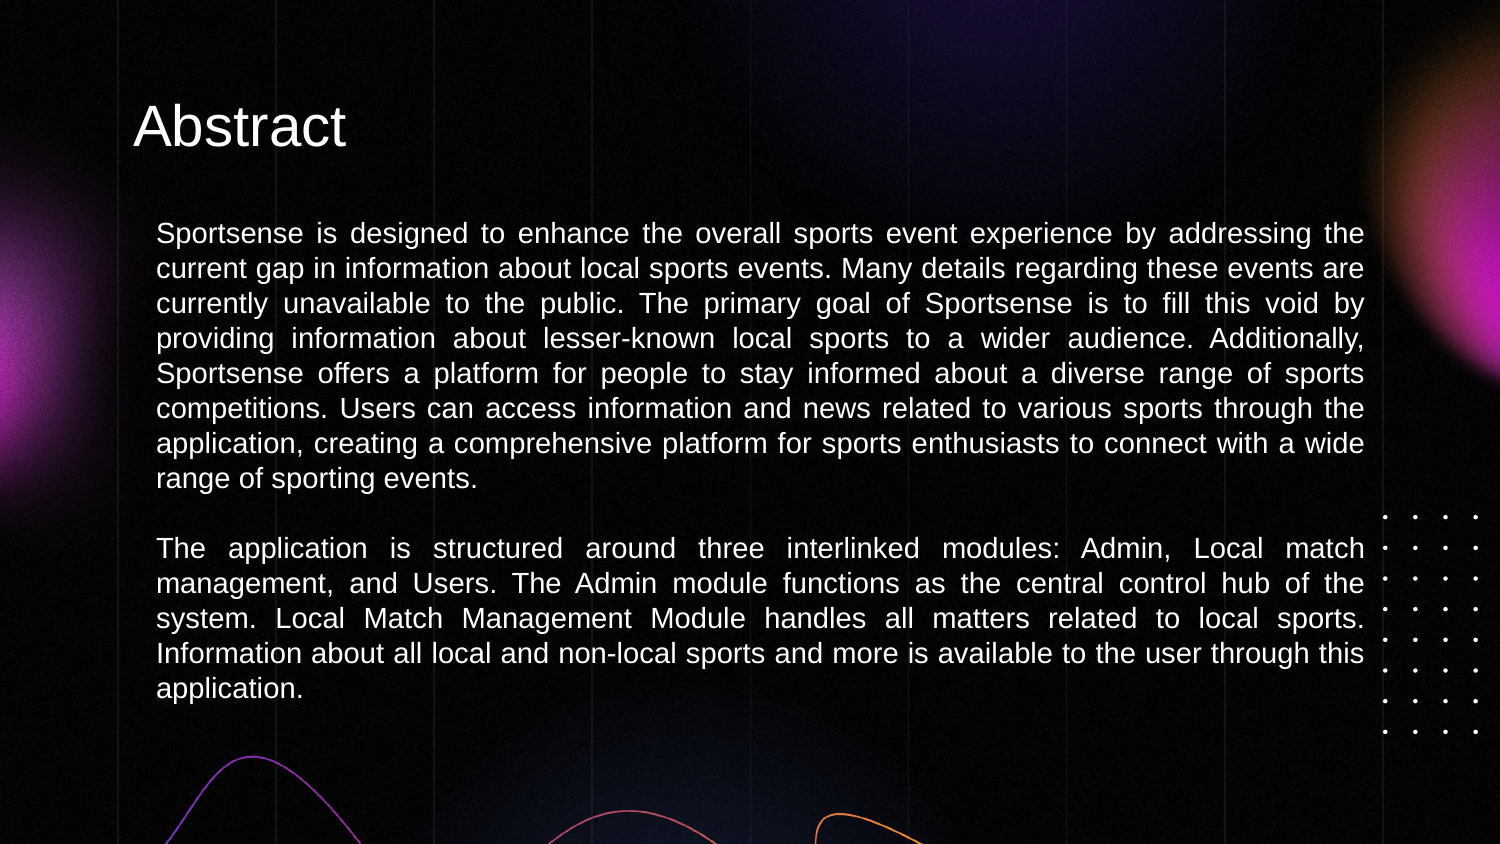

# Abstract
Sportsense is designed to enhance the overall sports event experience by addressing the current gap in information about local sports events. Many details regarding these events are currently unavailable to the public. The primary goal of Sportsense is to fill this void by providing information about lesser-known local sports to a wider audience. Additionally, Sportsense offers a platform for people to stay informed about a diverse range of sports competitions. Users can access information and news related to various sports through the application, creating a comprehensive platform for sports enthusiasts to connect with a wide range of sporting events.

The application is structured around three interlinked modules: Admin, Local match management, and Users. The Admin module functions as the central control hub of the system. Local Match Management Module handles all matters related to local sports. Information about all local and non-local sports and more is available to the user through this application.